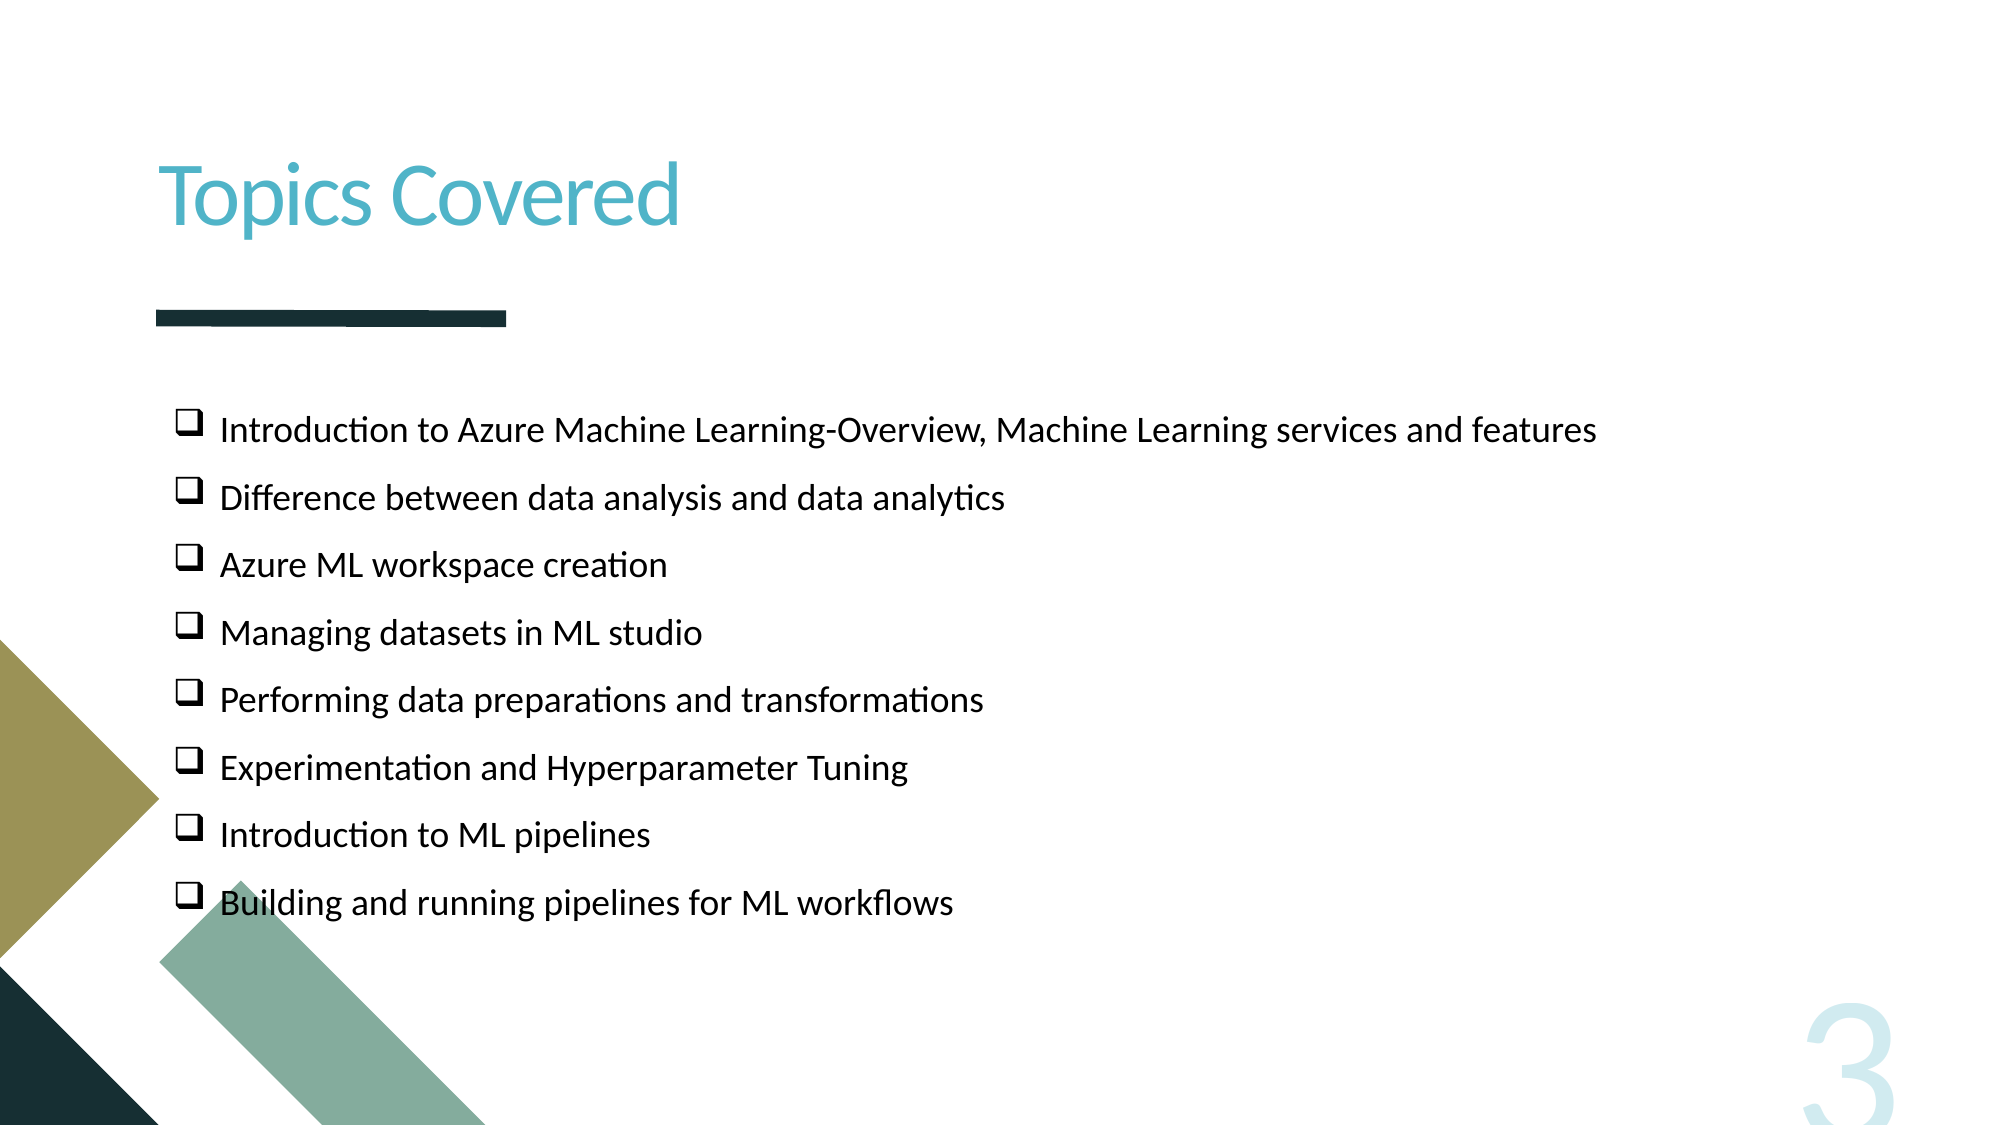

# Topics Covered
Introduction to Azure Machine Learning-Overview, Machine Learning services and features
Difference between data analysis and data analytics
Azure ML workspace creation
Managing datasets in ML studio
Performing data preparations and transformations
Experimentation and Hyperparameter Tuning
Introduction to ML pipelines
Building and running pipelines for ML workflows

3